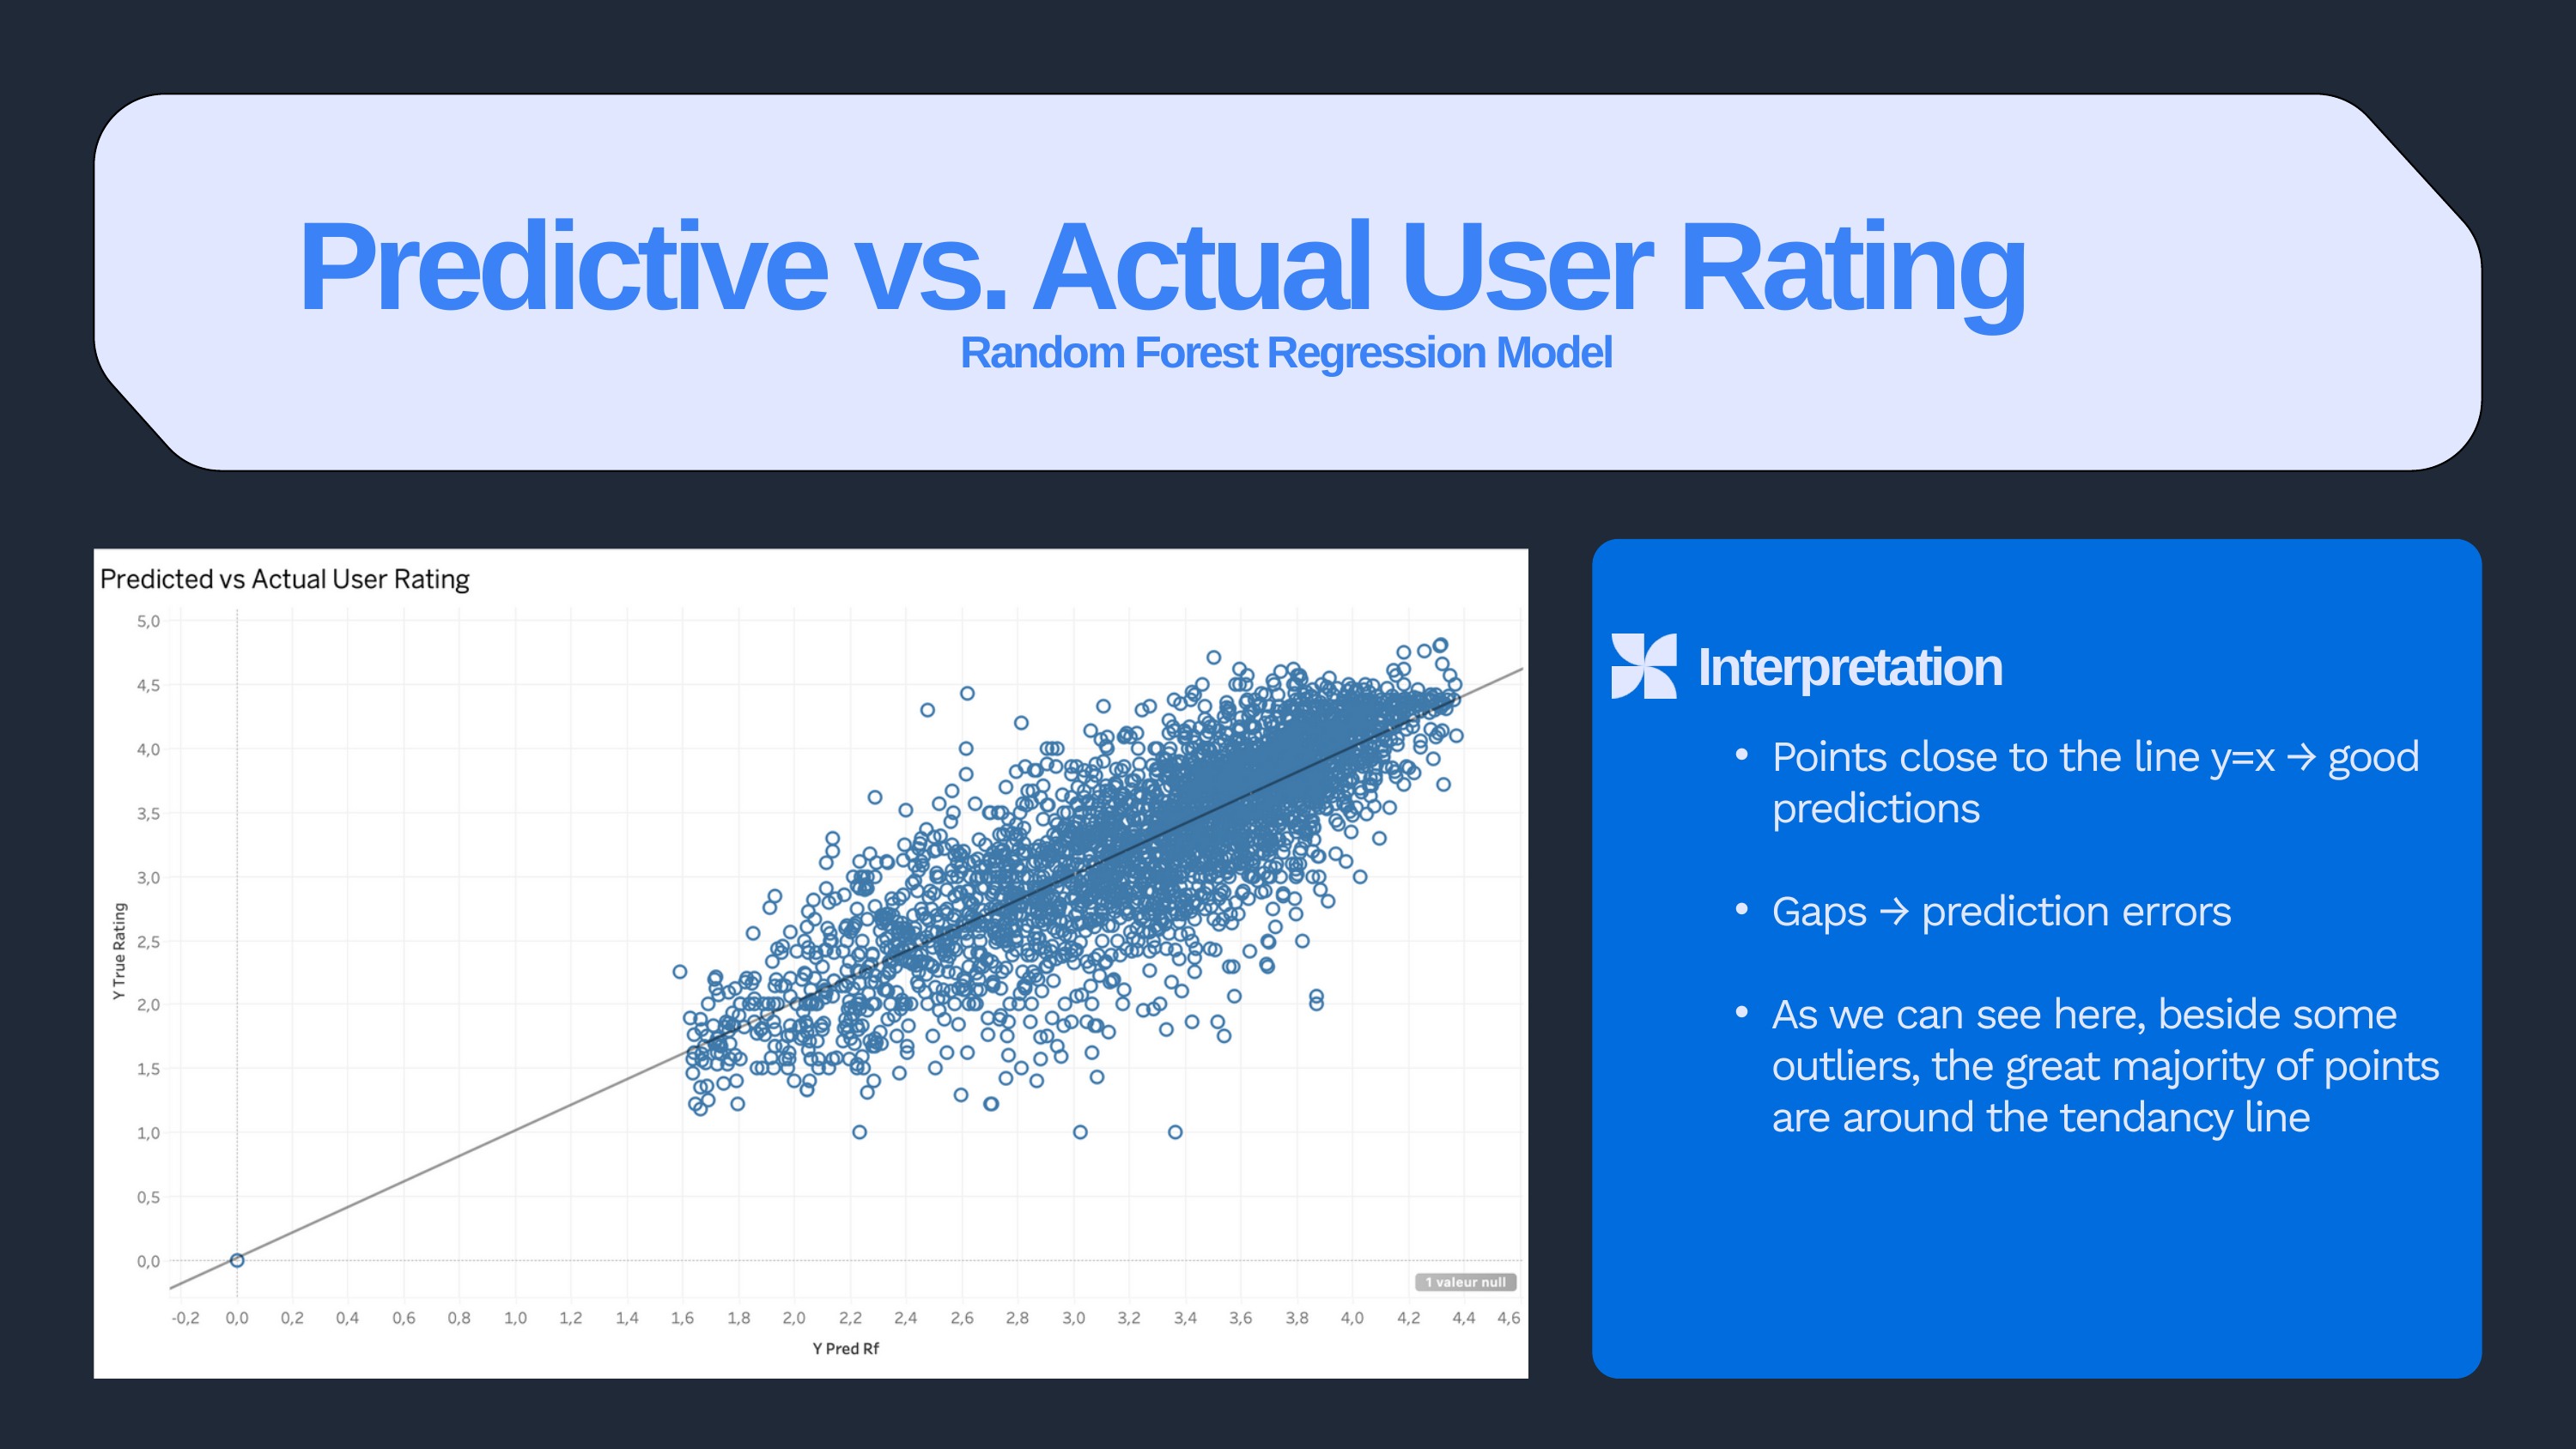

Predictive vs. Actual User Rating
Random Forest Regression Model

Interpretation
Points close to the line y=x → good predictions

Gaps → prediction errors

As we can see here, beside some outliers, the great majority of points are around the tendancy line